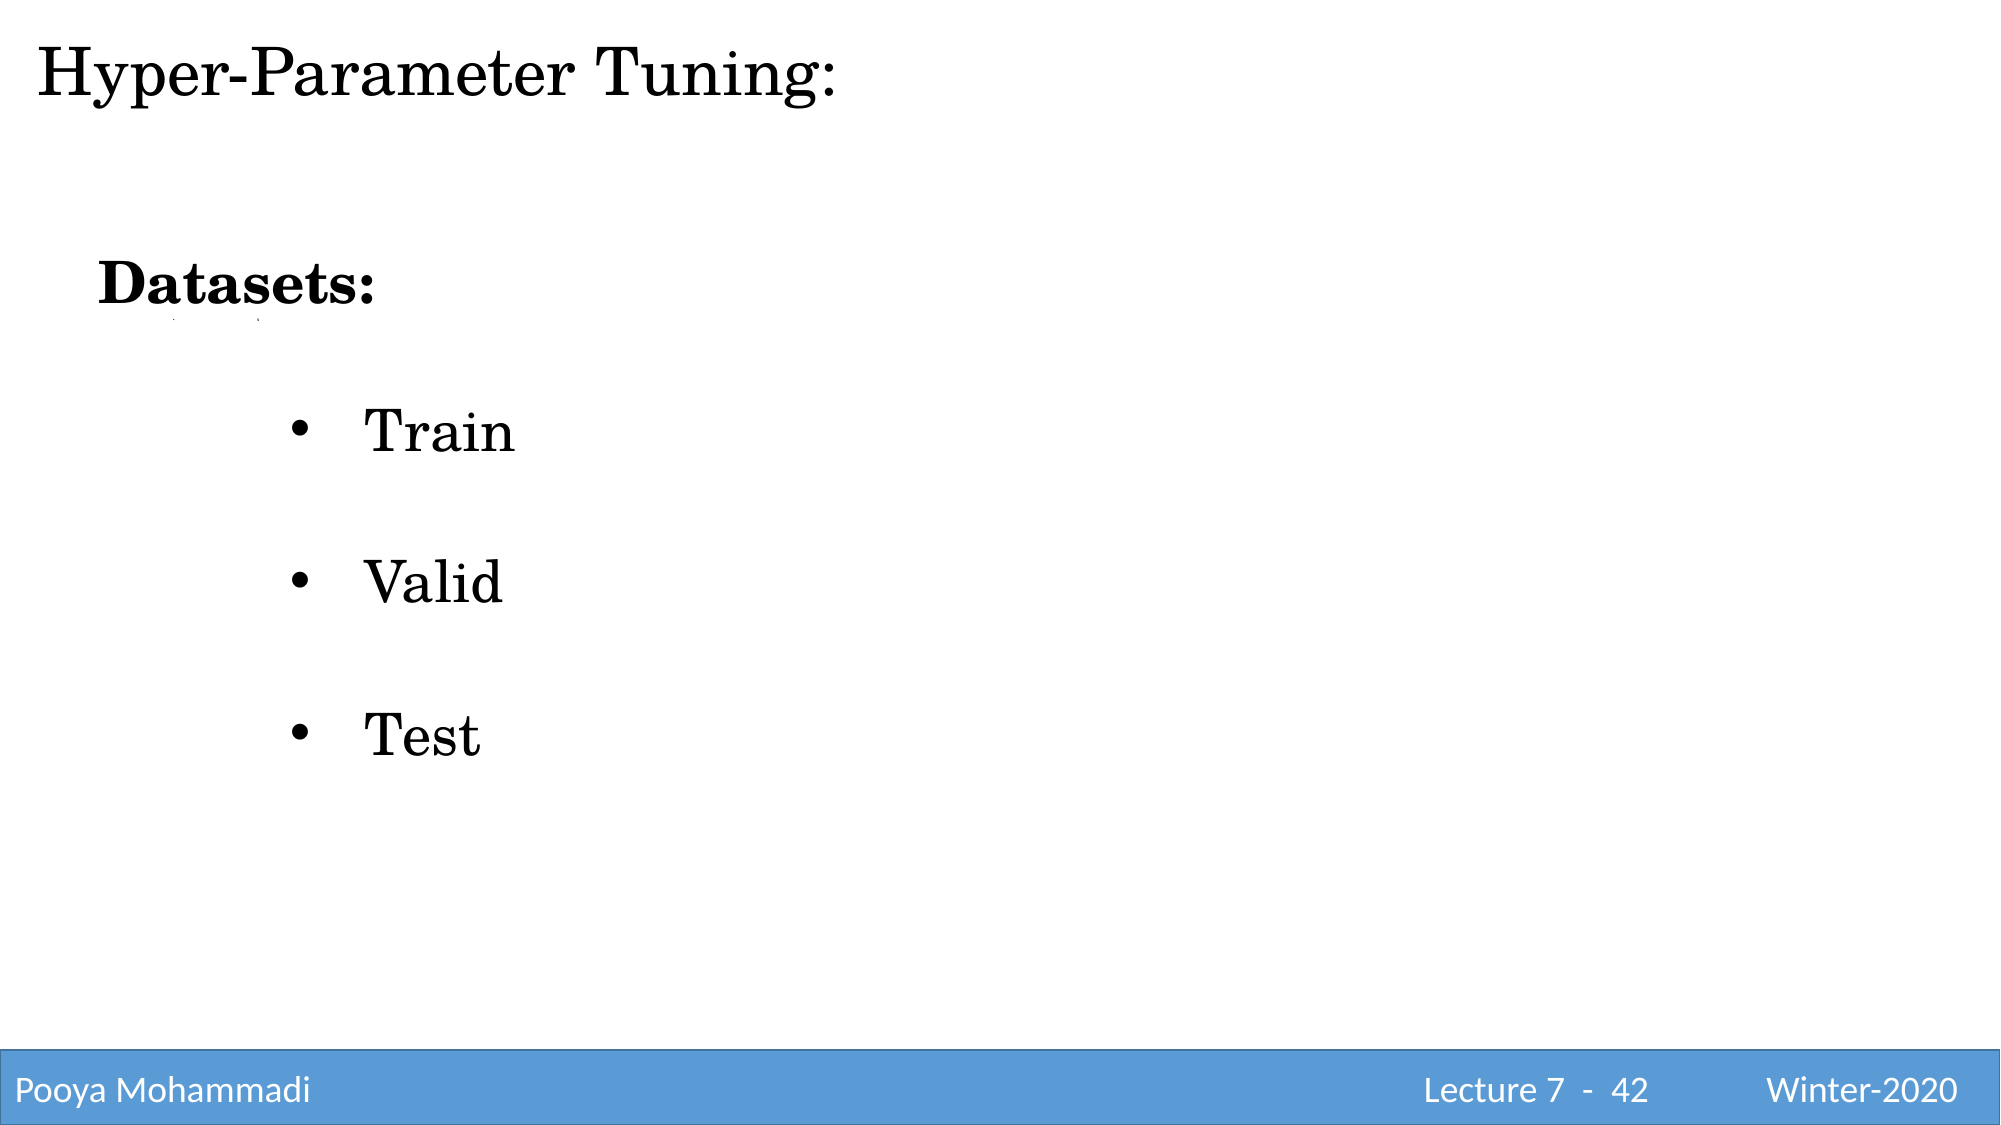

Hyper-Parameter Tuning:
Datasets:
t
Train
Valid
Test
Pooya Mohammadi					     			       Lecture 7  -  42	            Winter-2020